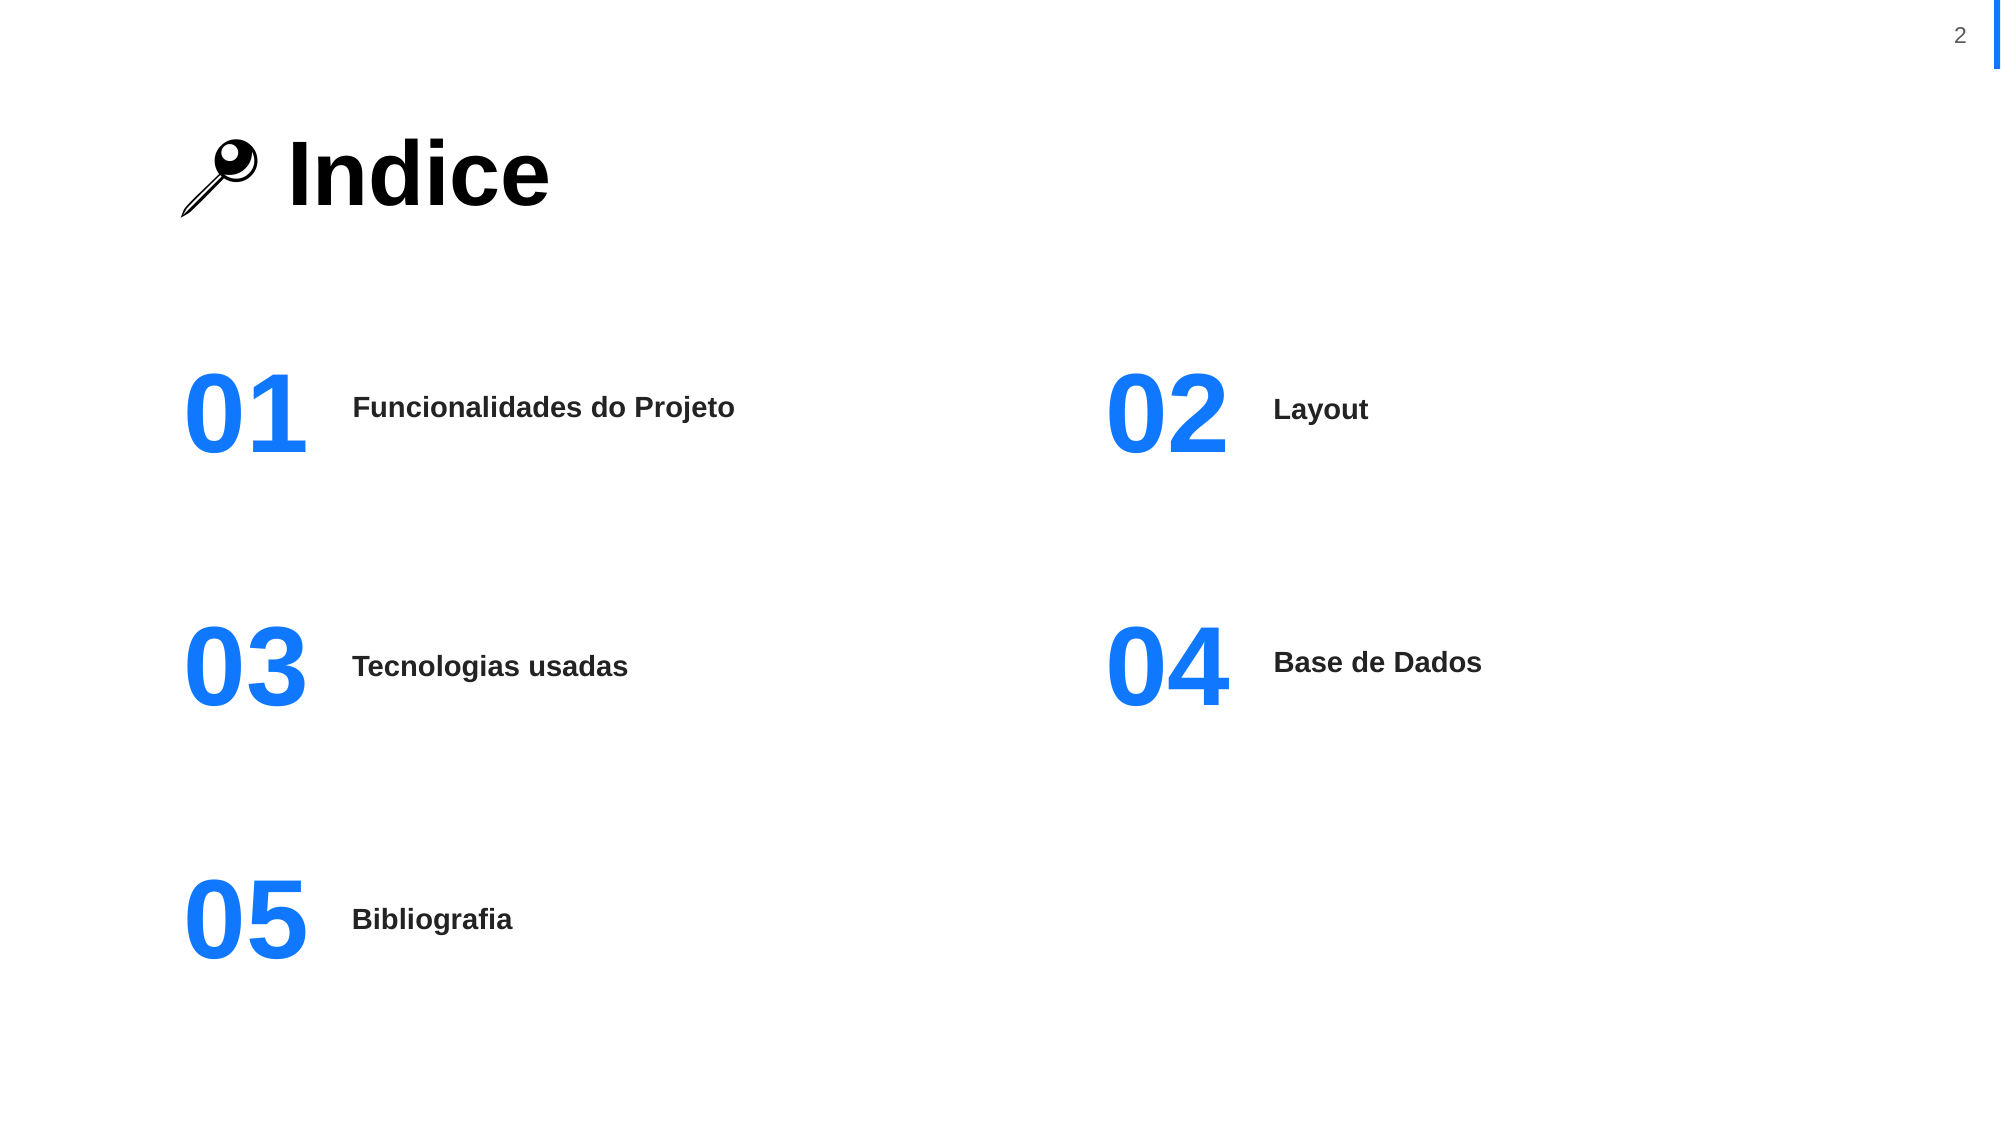

📍 Indice
01
02
Funcionalidades do Projeto
Layout
03
04
Base de Dados
Tecnologias usadas
05
Bibliografia